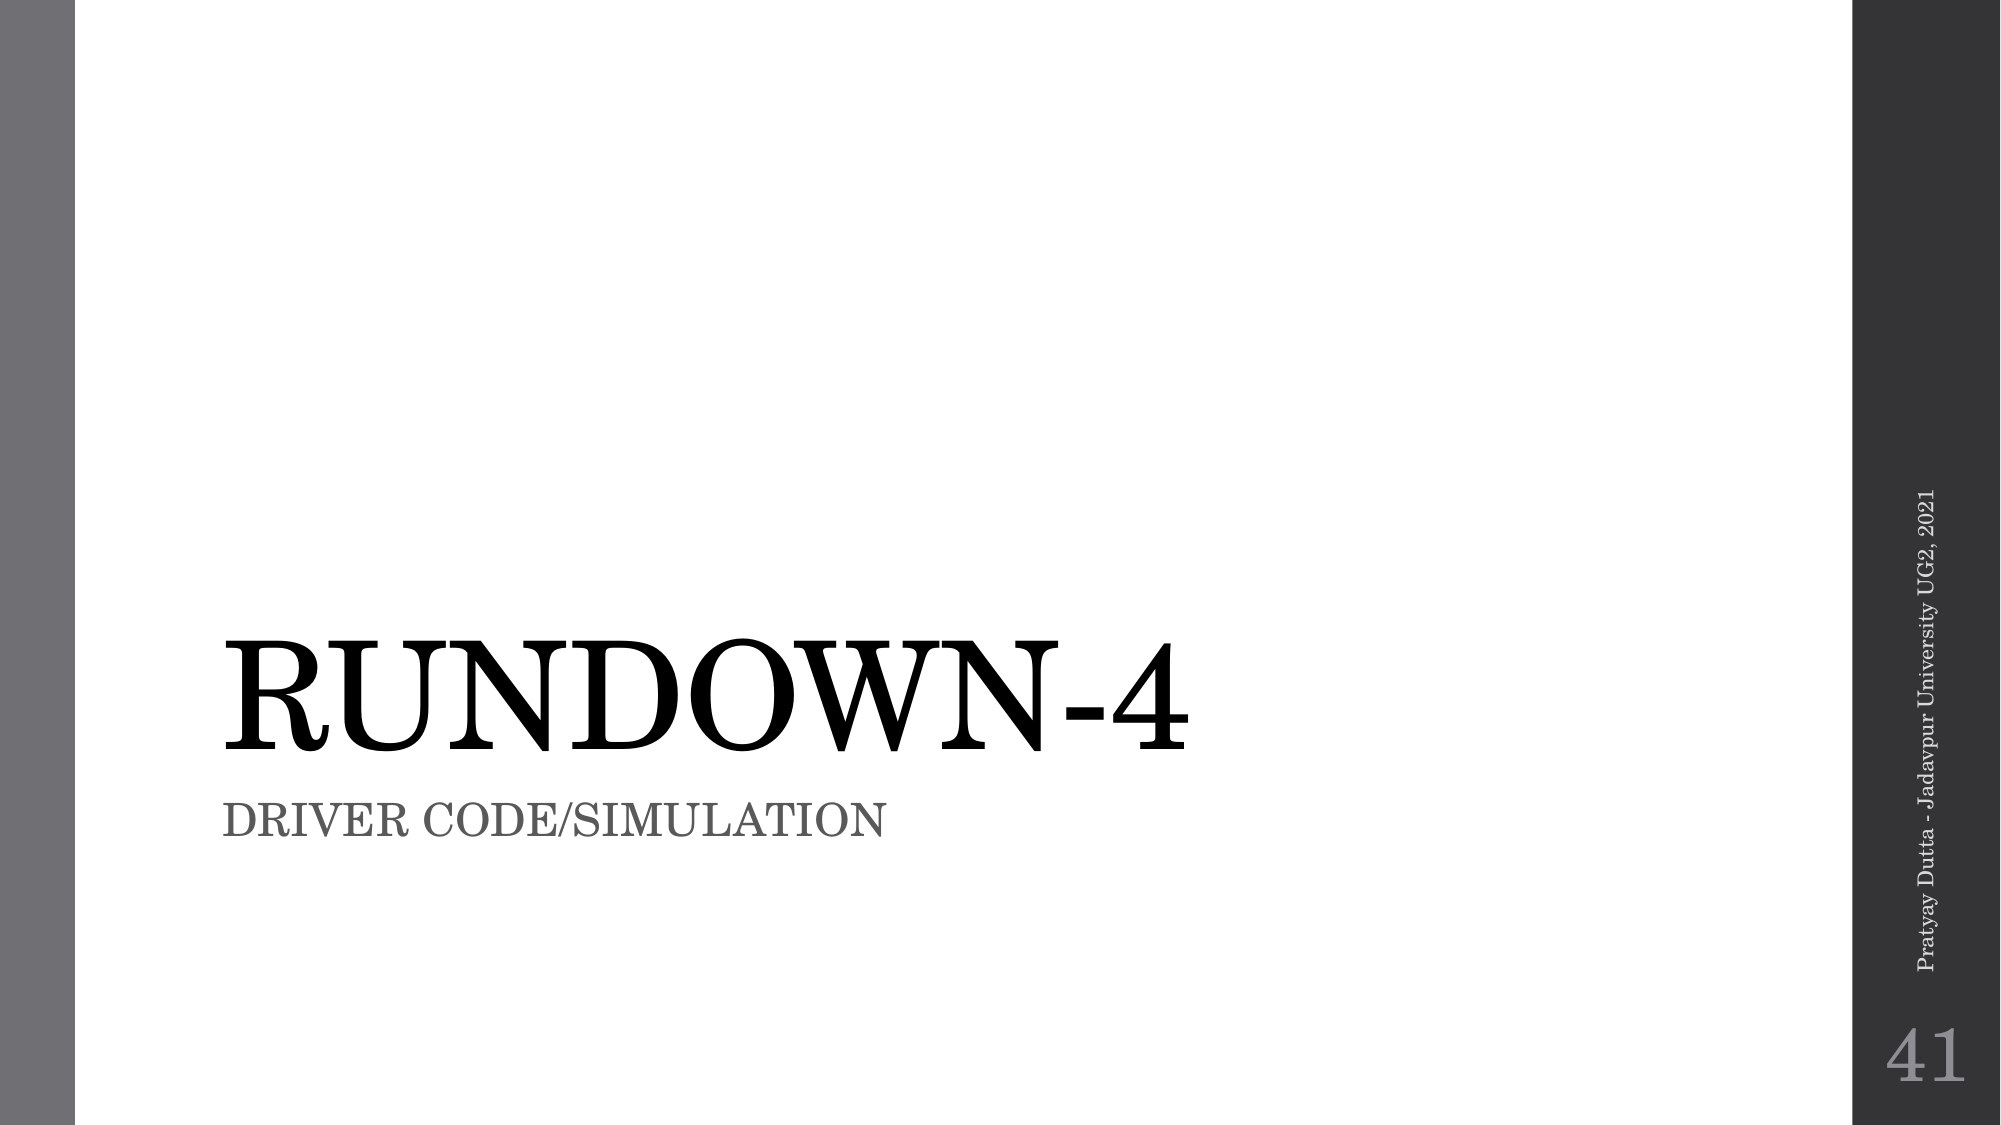

# RUNDOWN-4
Pratyay Dutta - Jadavpur University UG2, 2021
DRIVER CODE/SIMULATION
41